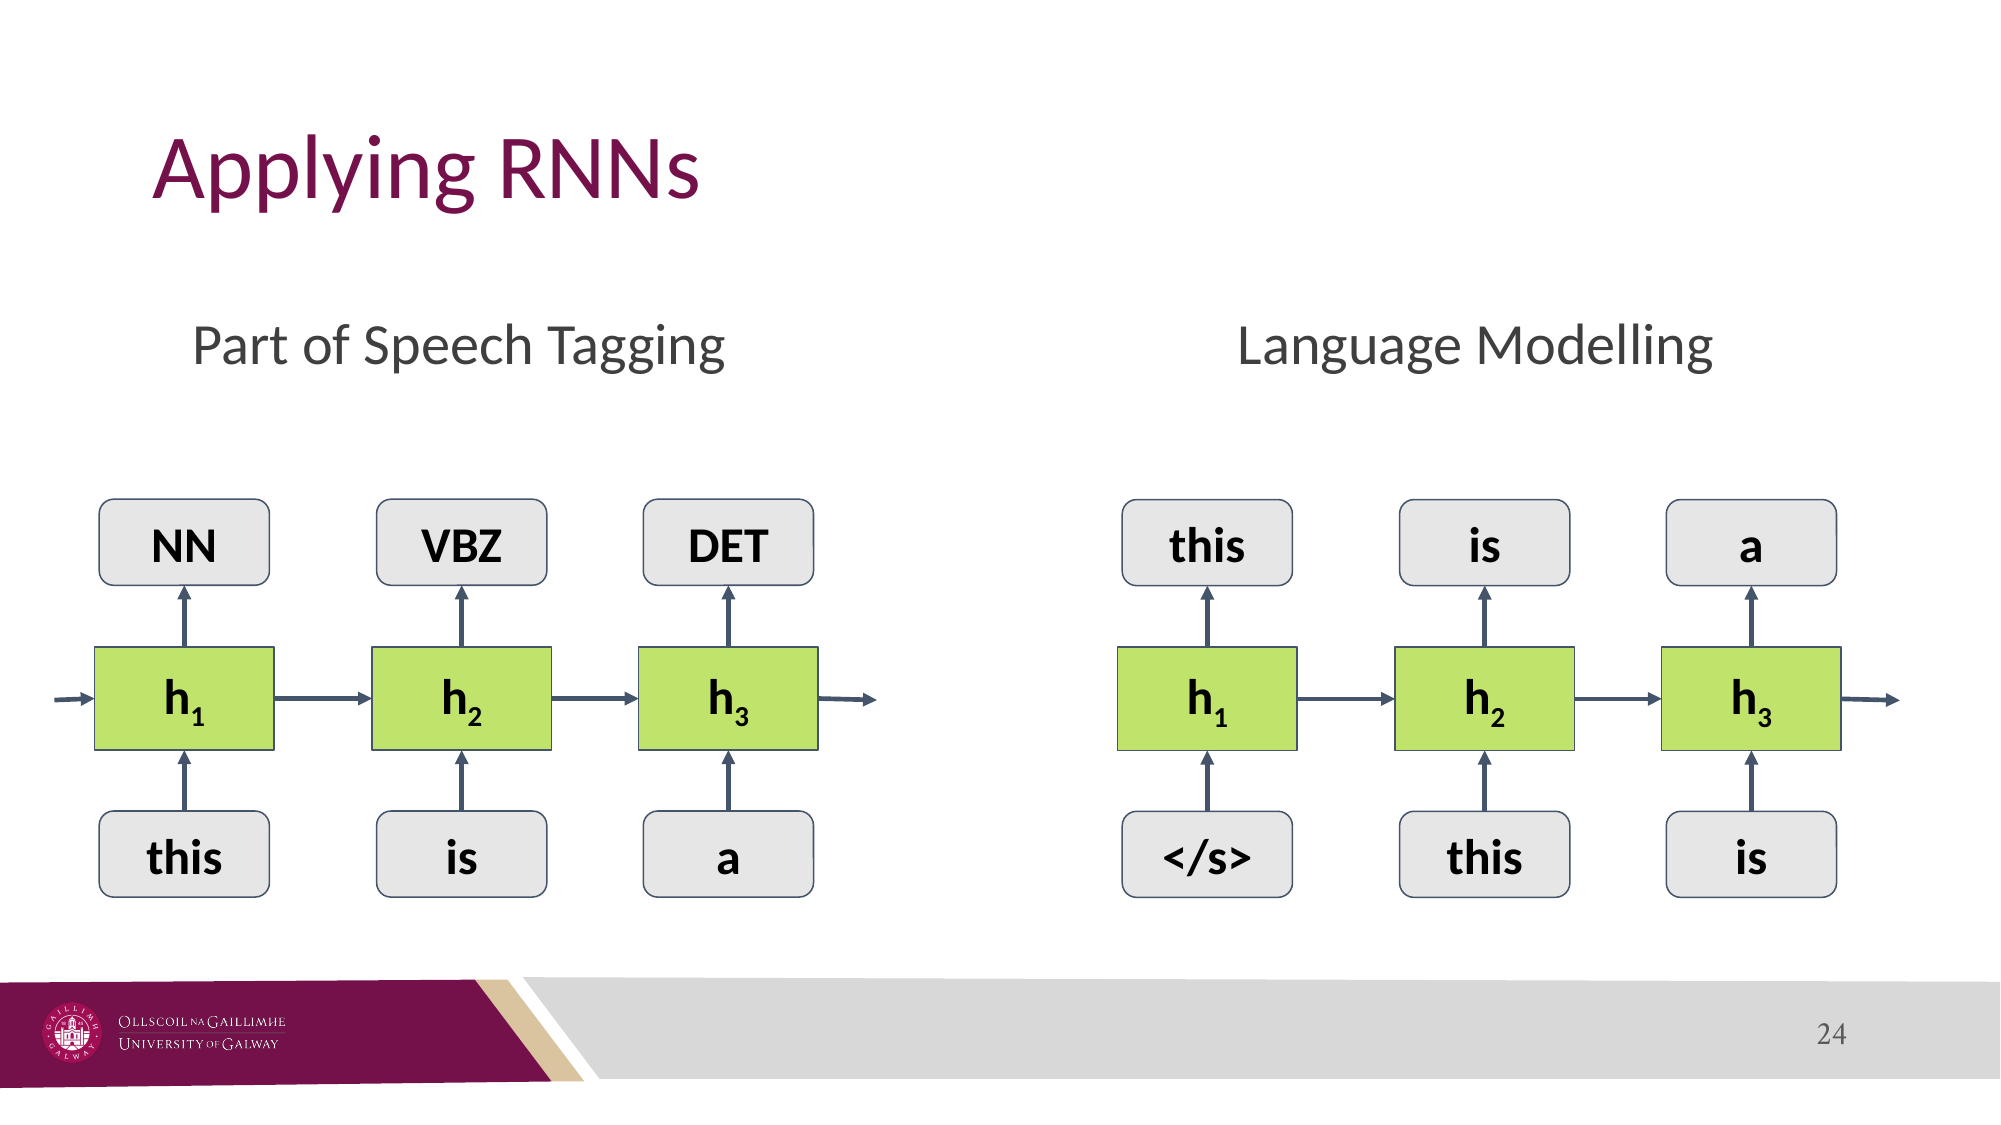

# Applying RNNs
Part of Speech Tagging
Language Modelling
NN
VBZ
DET
this
is
a
h1
h2
h3
h1
h2
h3
this
is
a
</s>
this
is
24